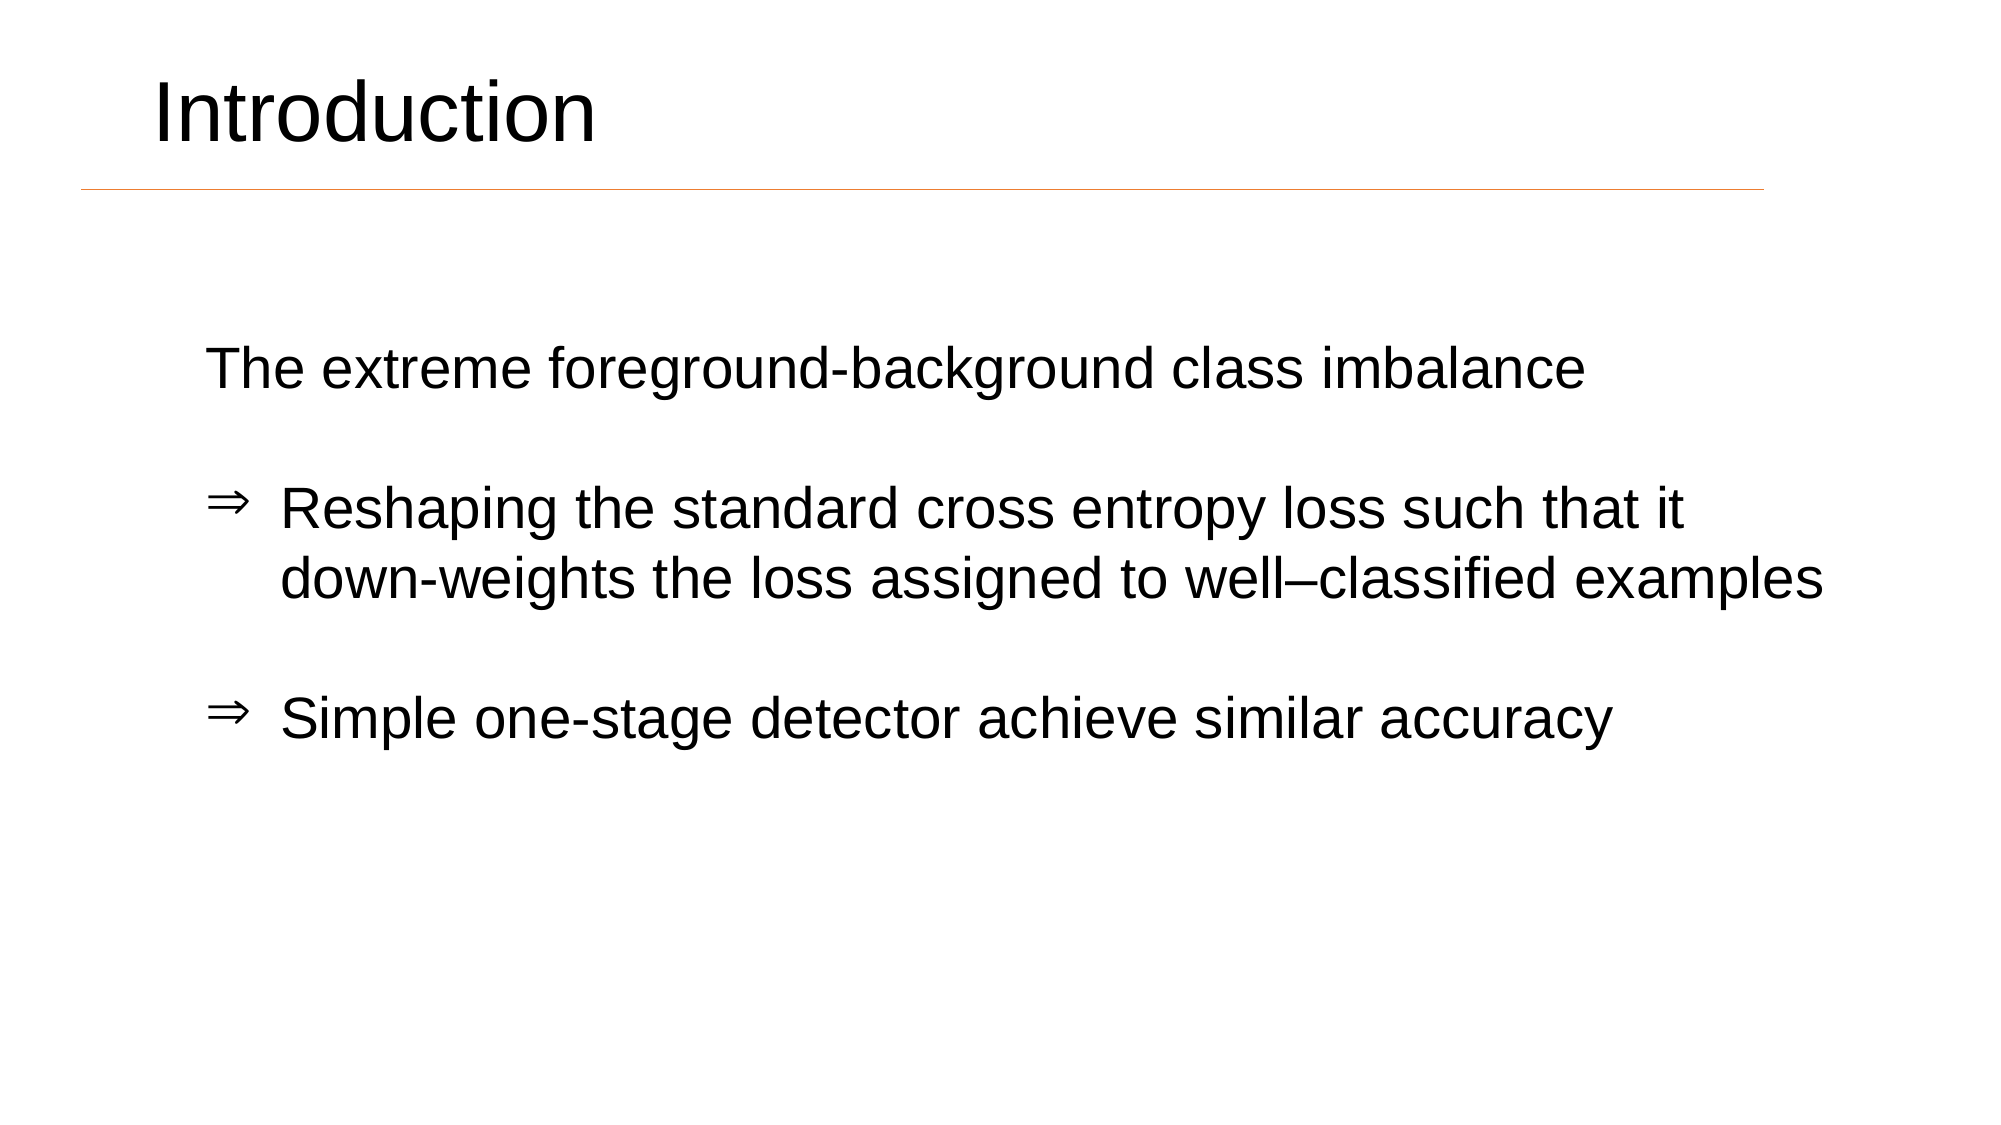

# Introduction
The extreme foreground-background class imbalance

Reshaping the standard cross entropy loss such that it down-weights the loss assigned to well–classified examples

Simple one-stage detector achieve similar accuracy